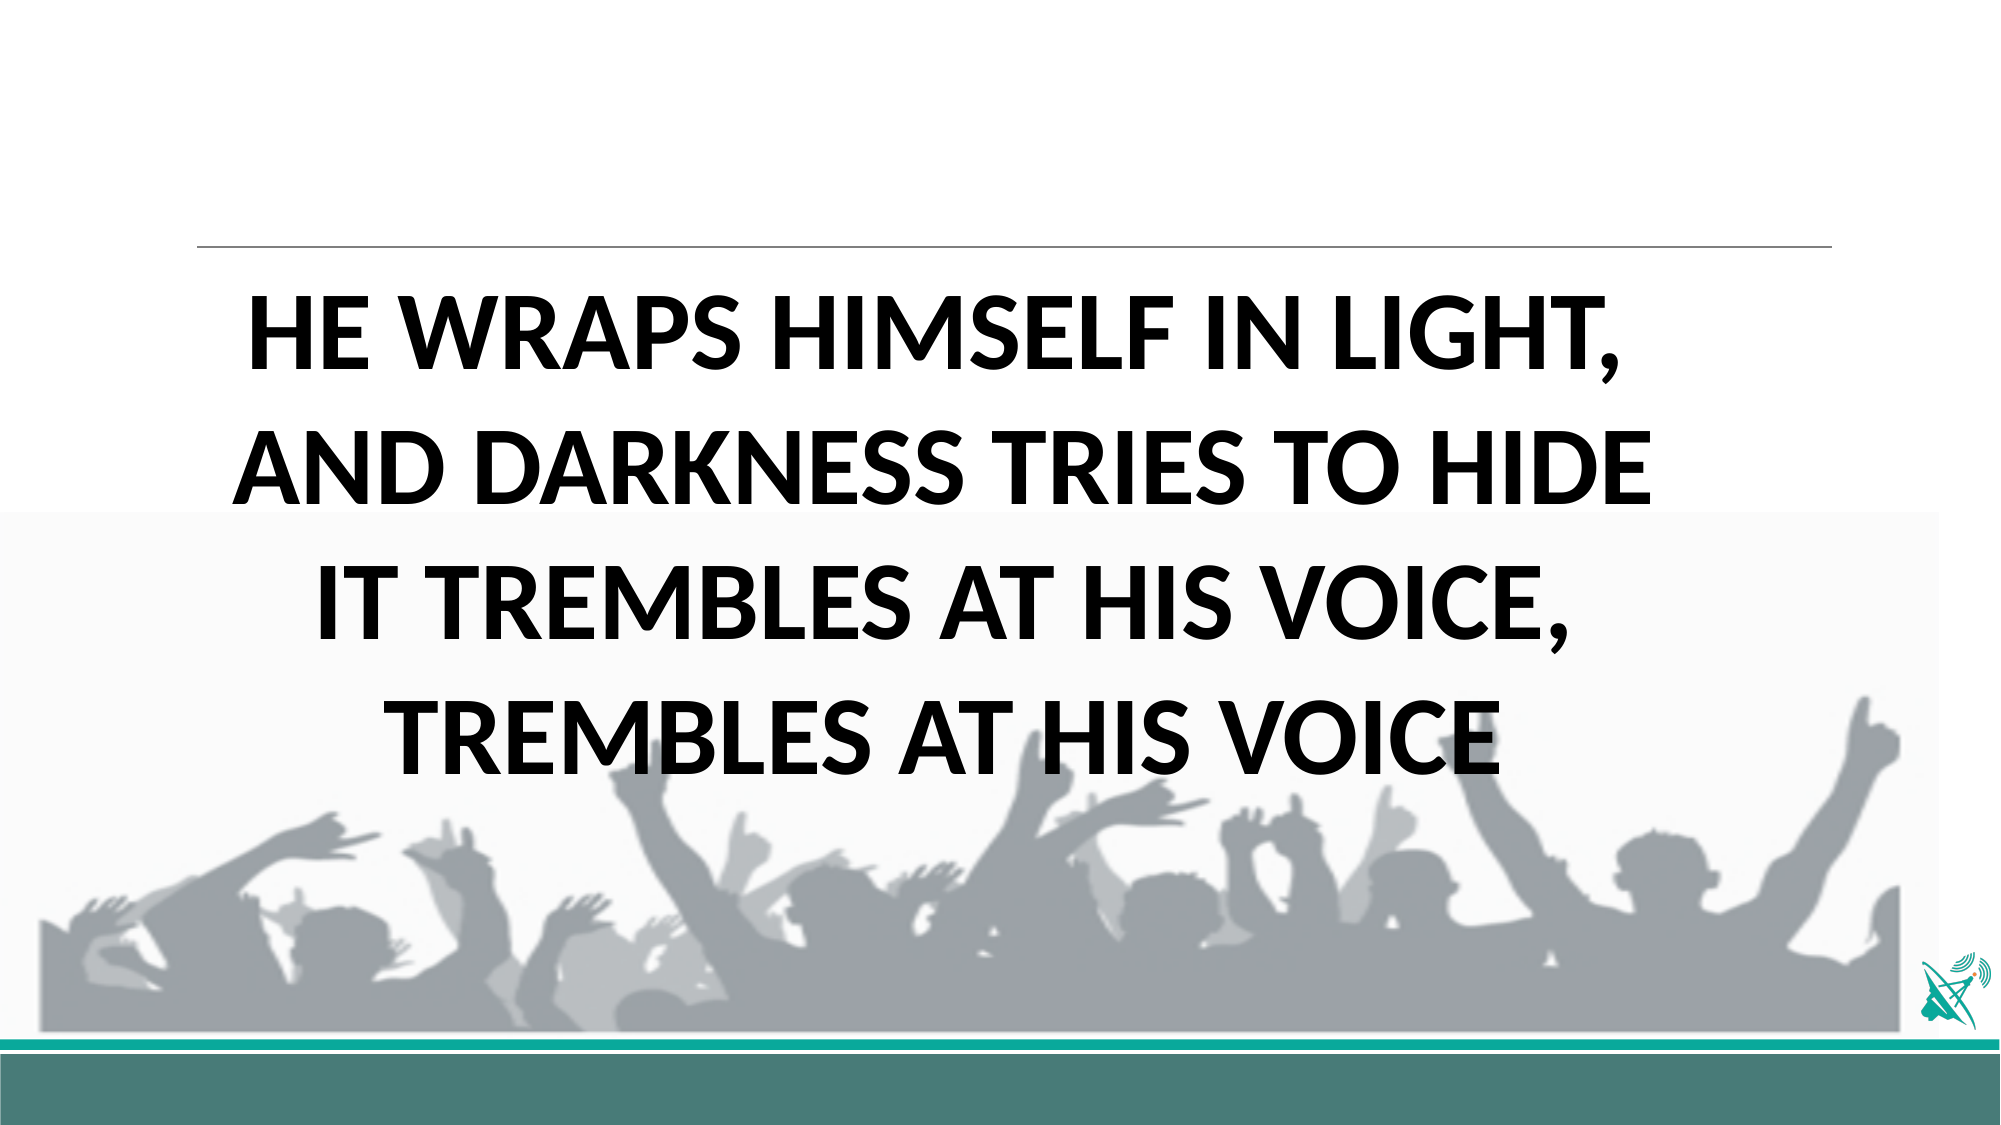

HE WRAPS HIMSELF IN LIGHT,
AND DARKNESS TRIES TO HIDE
IT TREMBLES AT HIS VOICE,
TREMBLES AT HIS VOICE